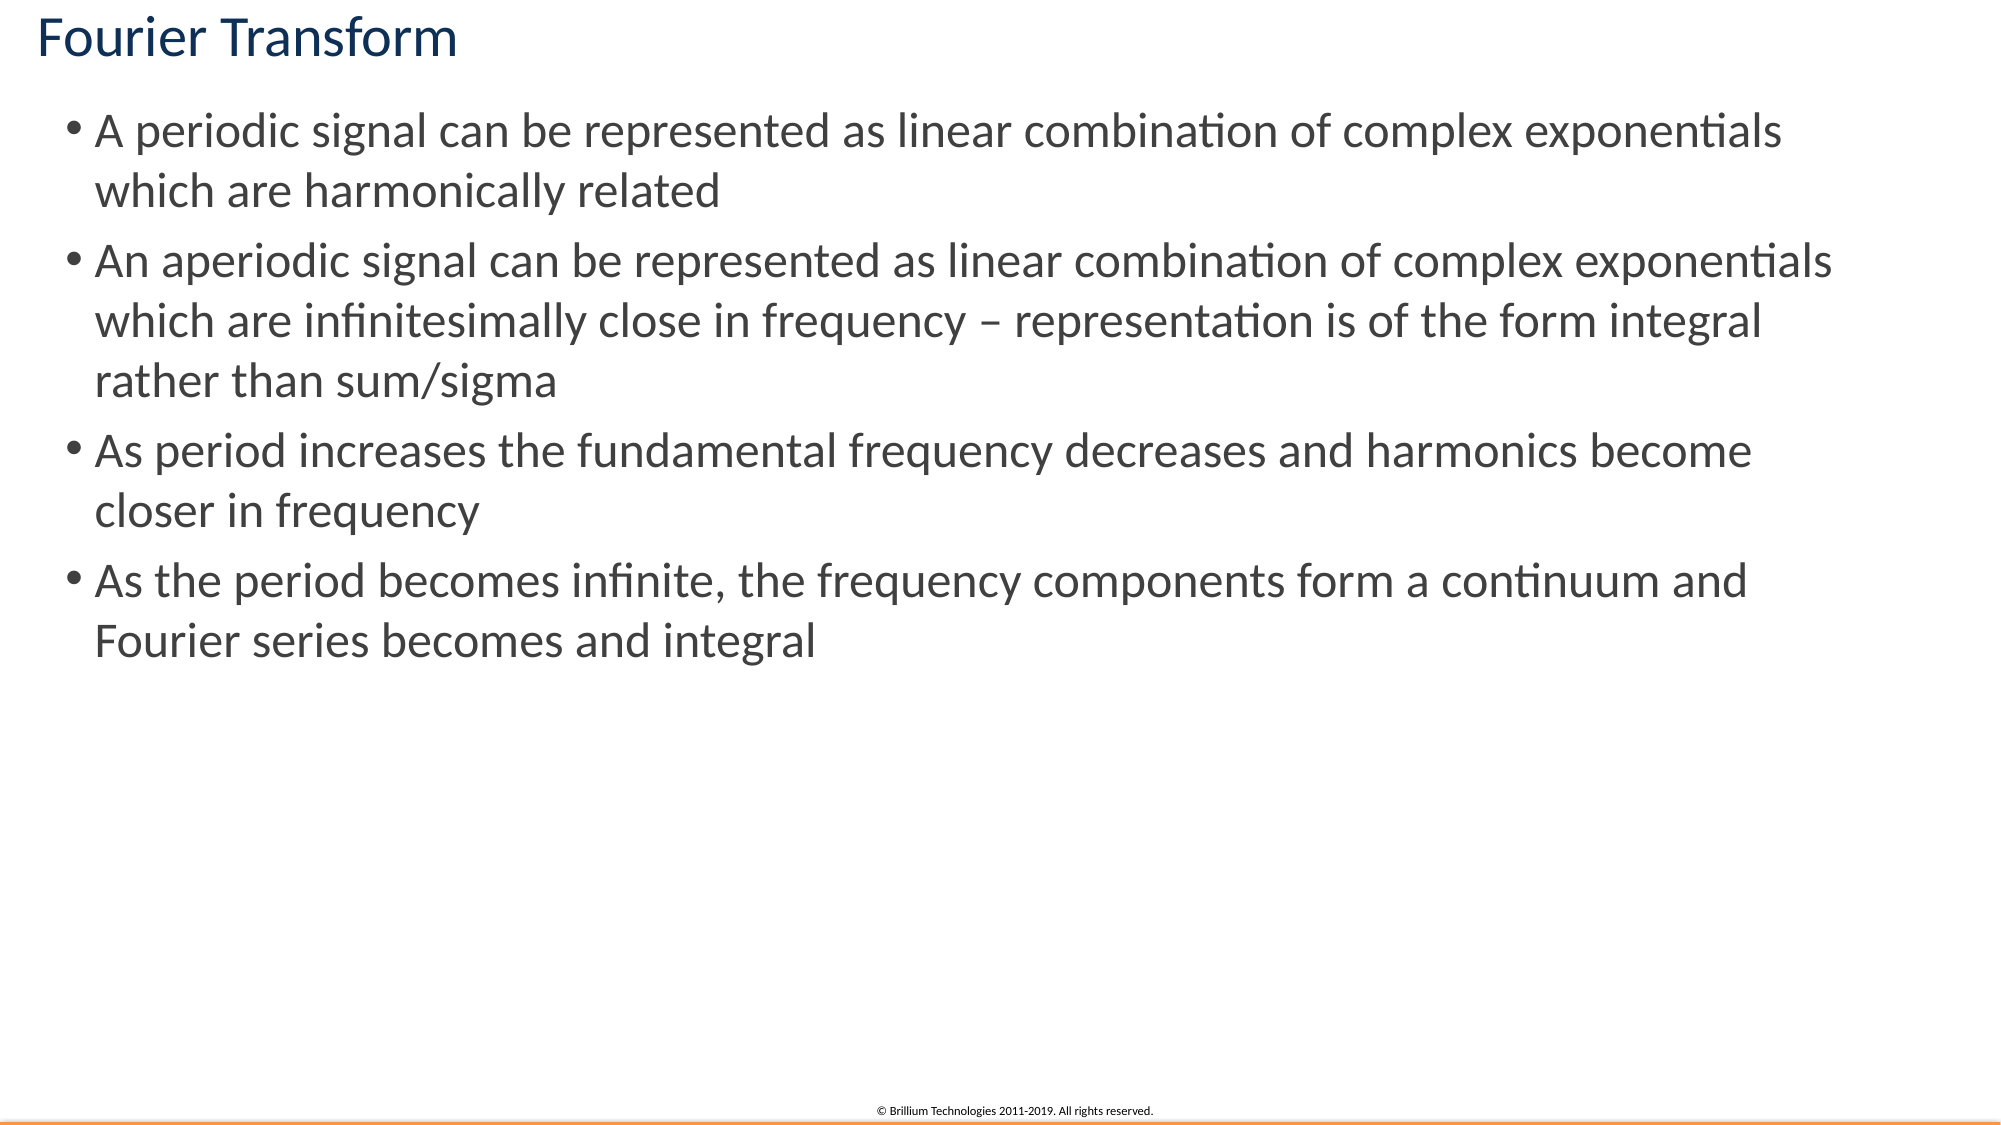

# Fourier Transform
A periodic signal can be represented as linear combination of complex exponentials which are harmonically related
An aperiodic signal can be represented as linear combination of complex exponentials which are infinitesimally close in frequency – representation is of the form integral rather than sum/sigma
As period increases the fundamental frequency decreases and harmonics become closer in frequency
As the period becomes infinite, the frequency components form a continuum and Fourier series becomes and integral